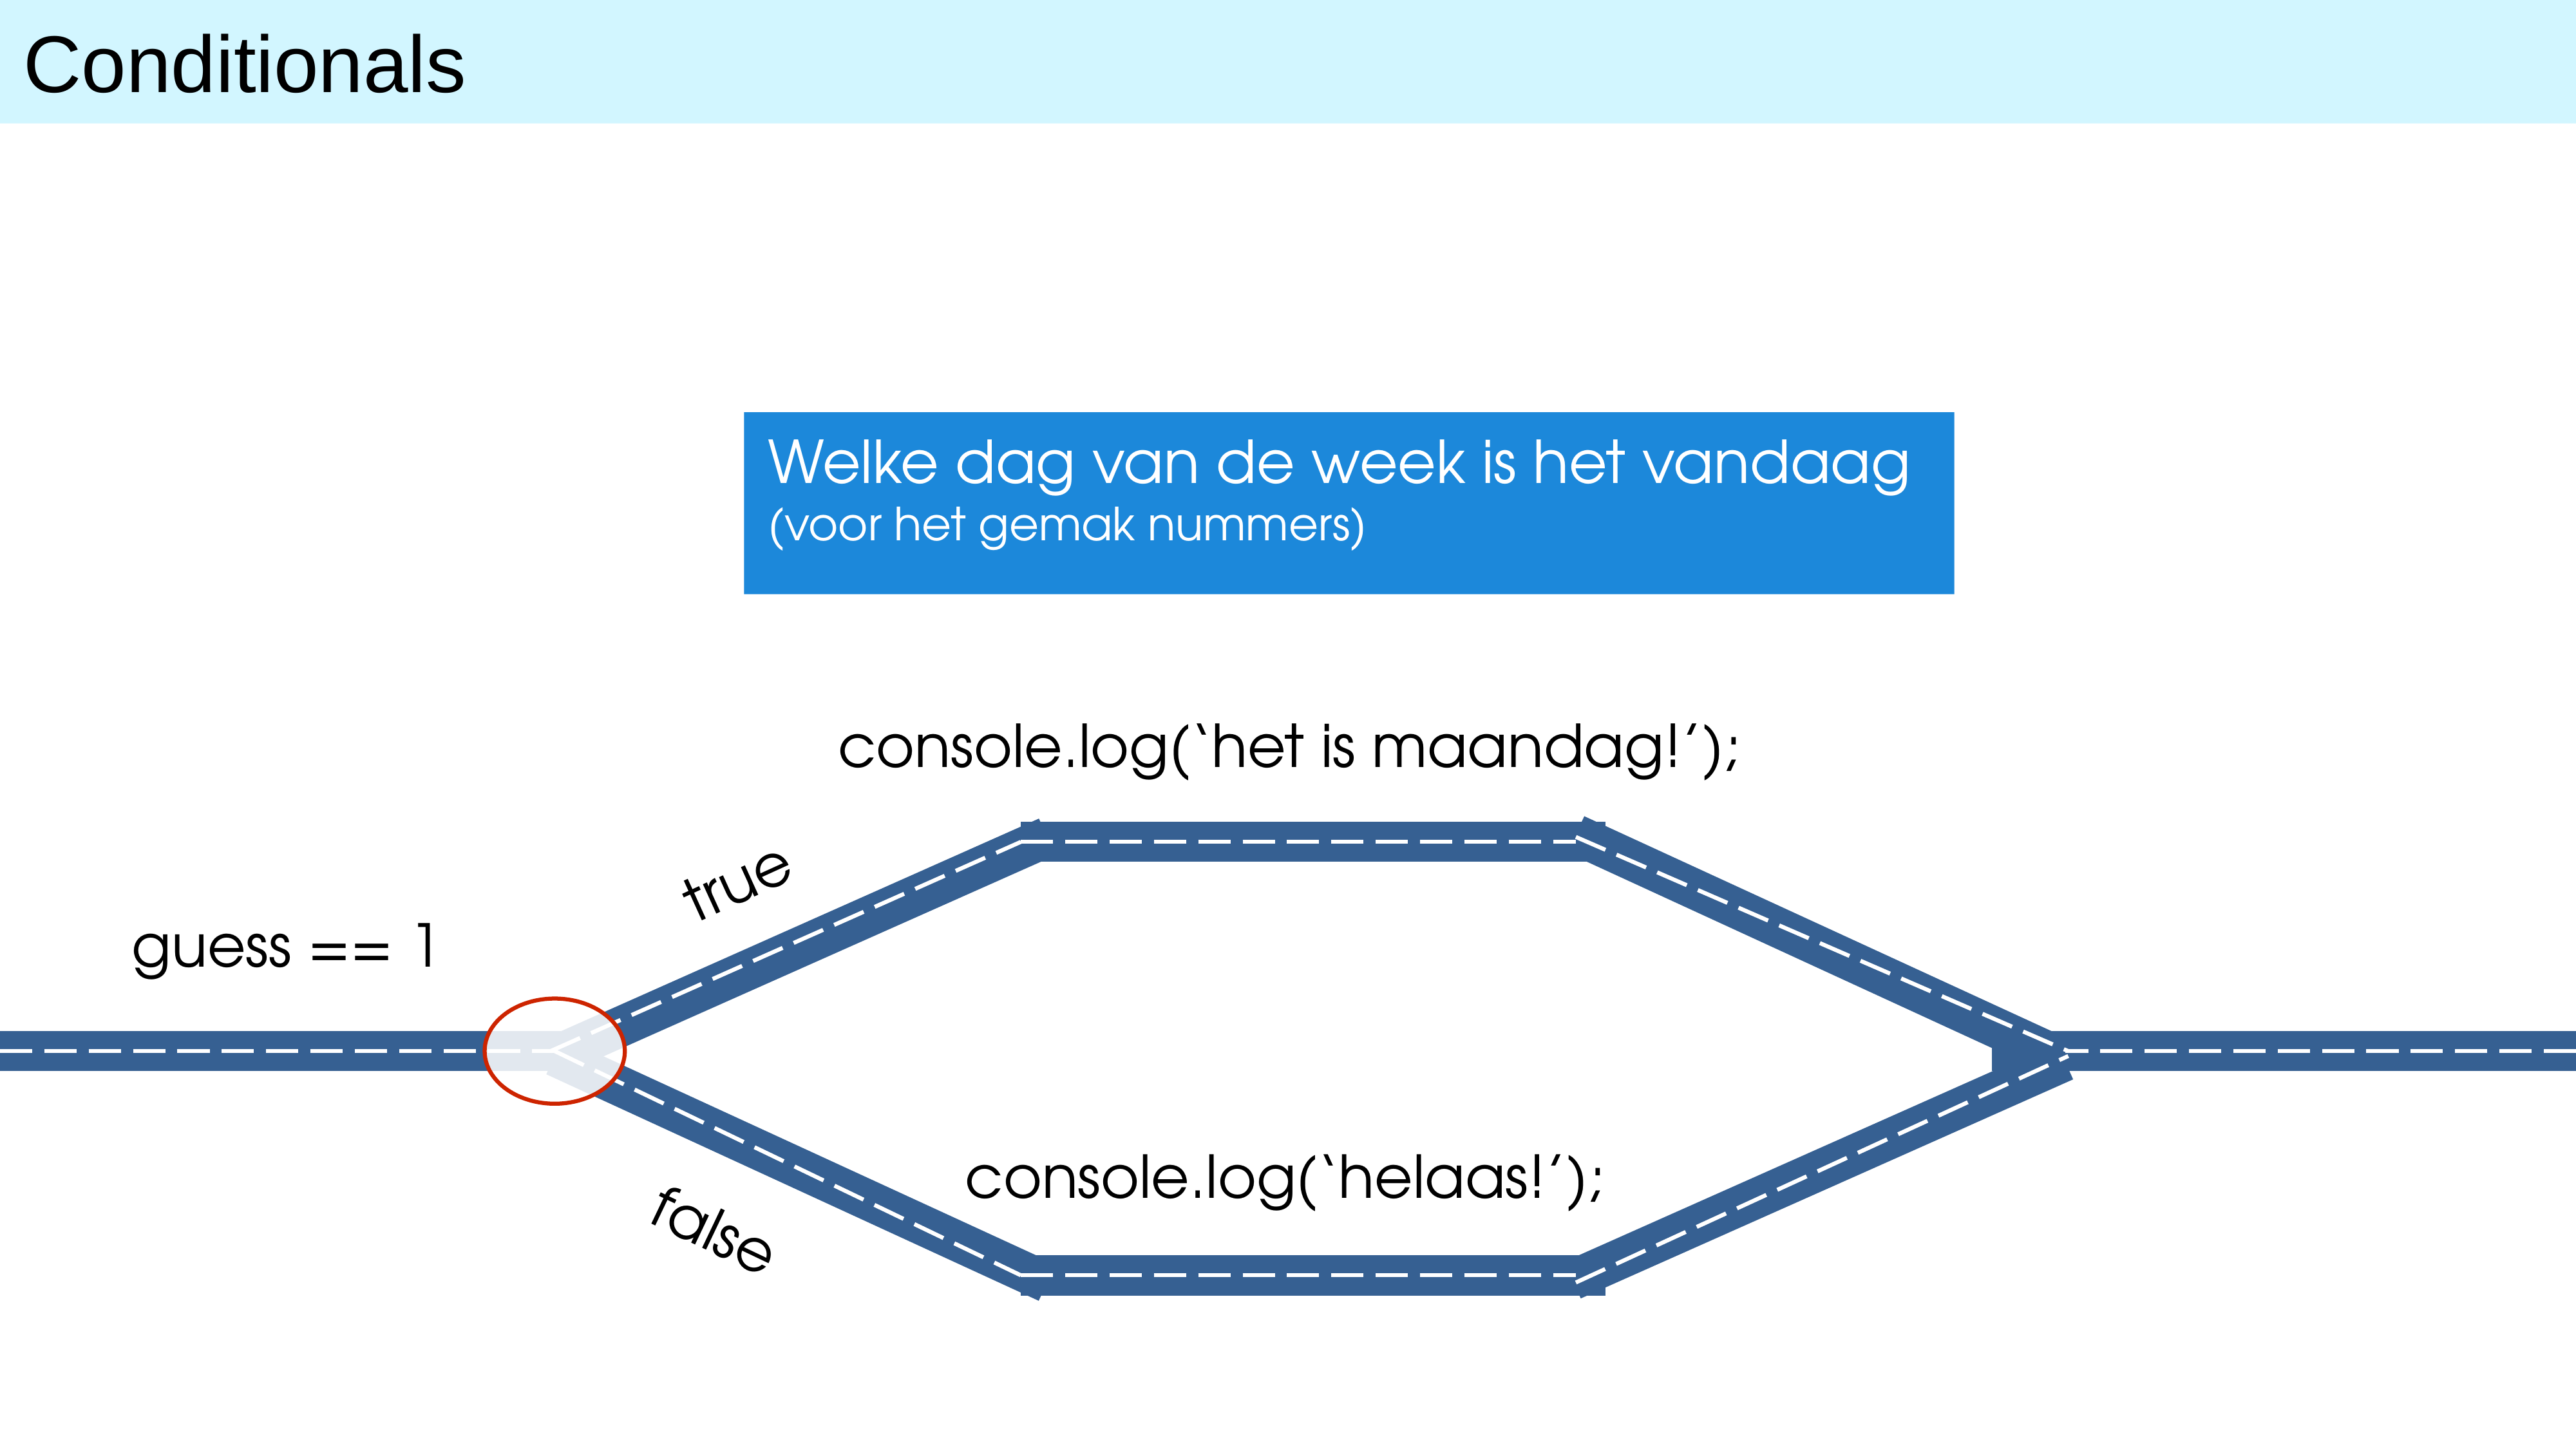

Conditionals
Welke dag van de week is het vandaag
(voor het gemak nummers)
console.log(‘het is maandag!’);
true
guess == 1

console.log(‘helaas!’);
false